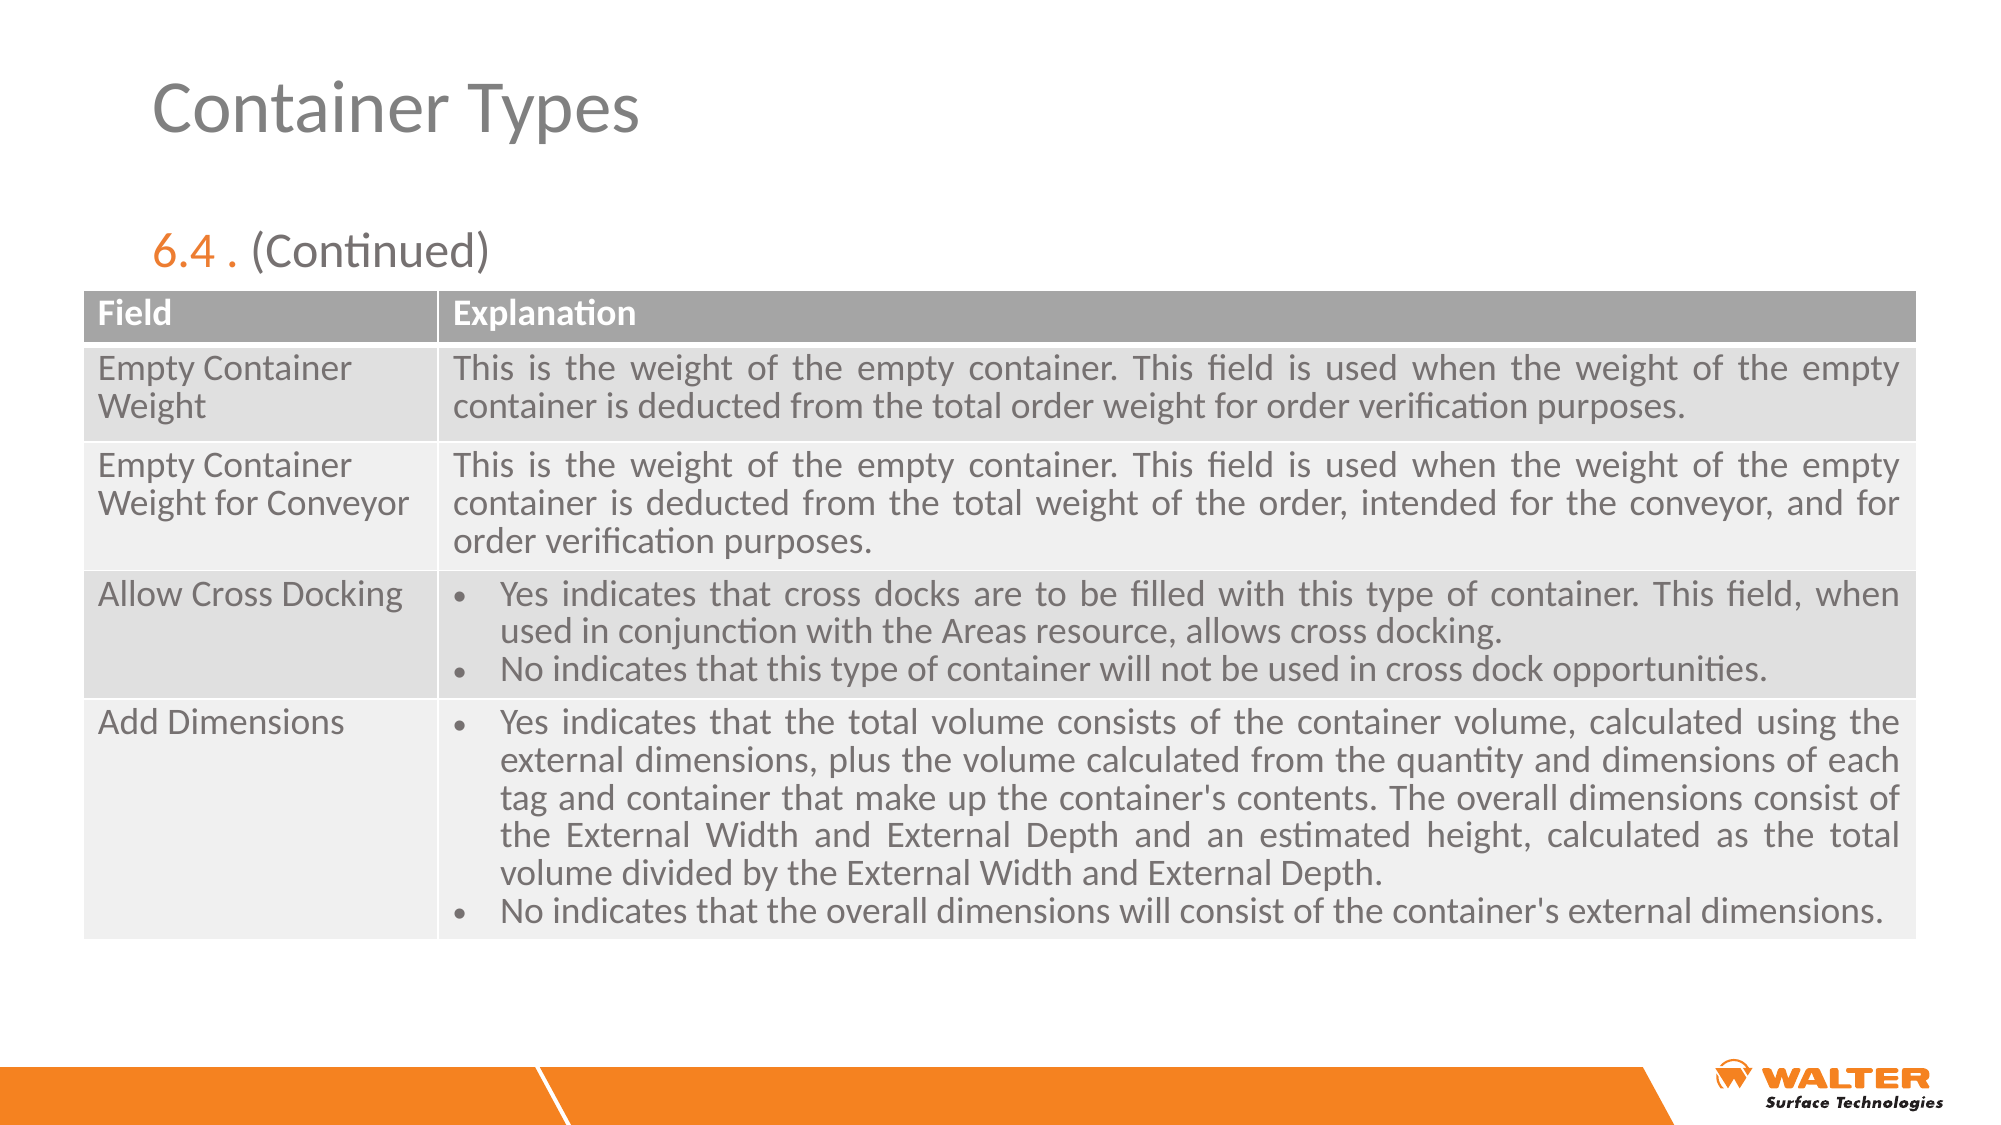

# Container Types
6.4 . (Continued)
| Field | Explanation |
| --- | --- |
| Empty Container Weight | This is the weight of the empty container. This field is used when the weight of the empty container is deducted from the total order weight for order verification purposes. |
| Empty Container Weight for Conveyor | This is the weight of the empty container. This field is used when the weight of the empty container is deducted from the total weight of the order, intended for the conveyor, and for order verification purposes. |
| Allow Cross Docking | Yes indicates that cross docks are to be filled with this type of container. This field, when used in conjunction with the Areas resource, allows cross docking. No indicates that this type of container will not be used in cross dock opportunities. |
| Add Dimensions | Yes indicates that the total volume consists of the container volume, calculated using the external dimensions, plus the volume calculated from the quantity and dimensions of each tag and container that make up the container's contents. The overall dimensions consist of the External Width and External Depth and an estimated height, calculated as the total volume divided by the External Width and External Depth. No indicates that the overall dimensions will consist of the container's external dimensions. |